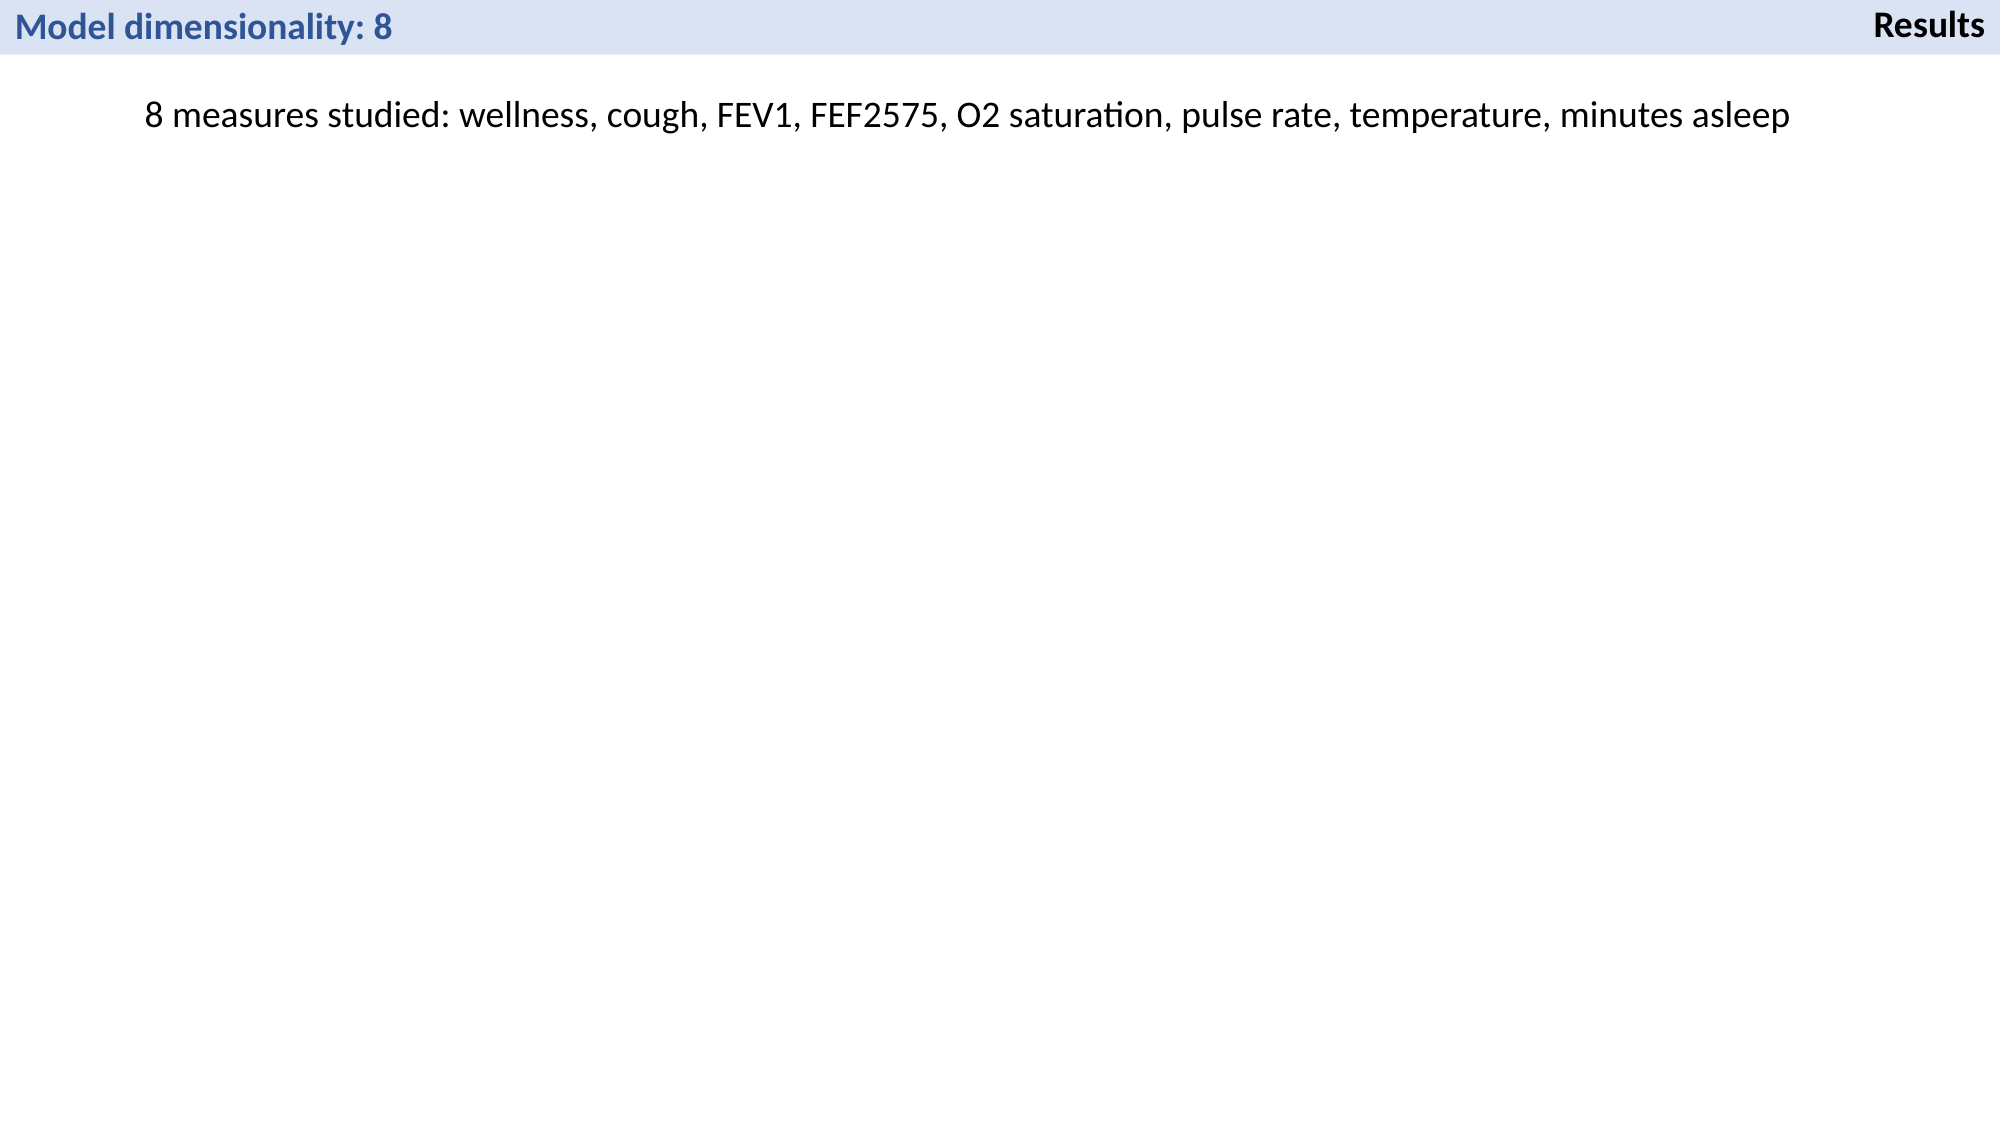

Results
Model dimensionality: 8
8 measures studied: wellness, cough, FEV1, FEF2575, O2 saturation, pulse rate, temperature, minutes asleep